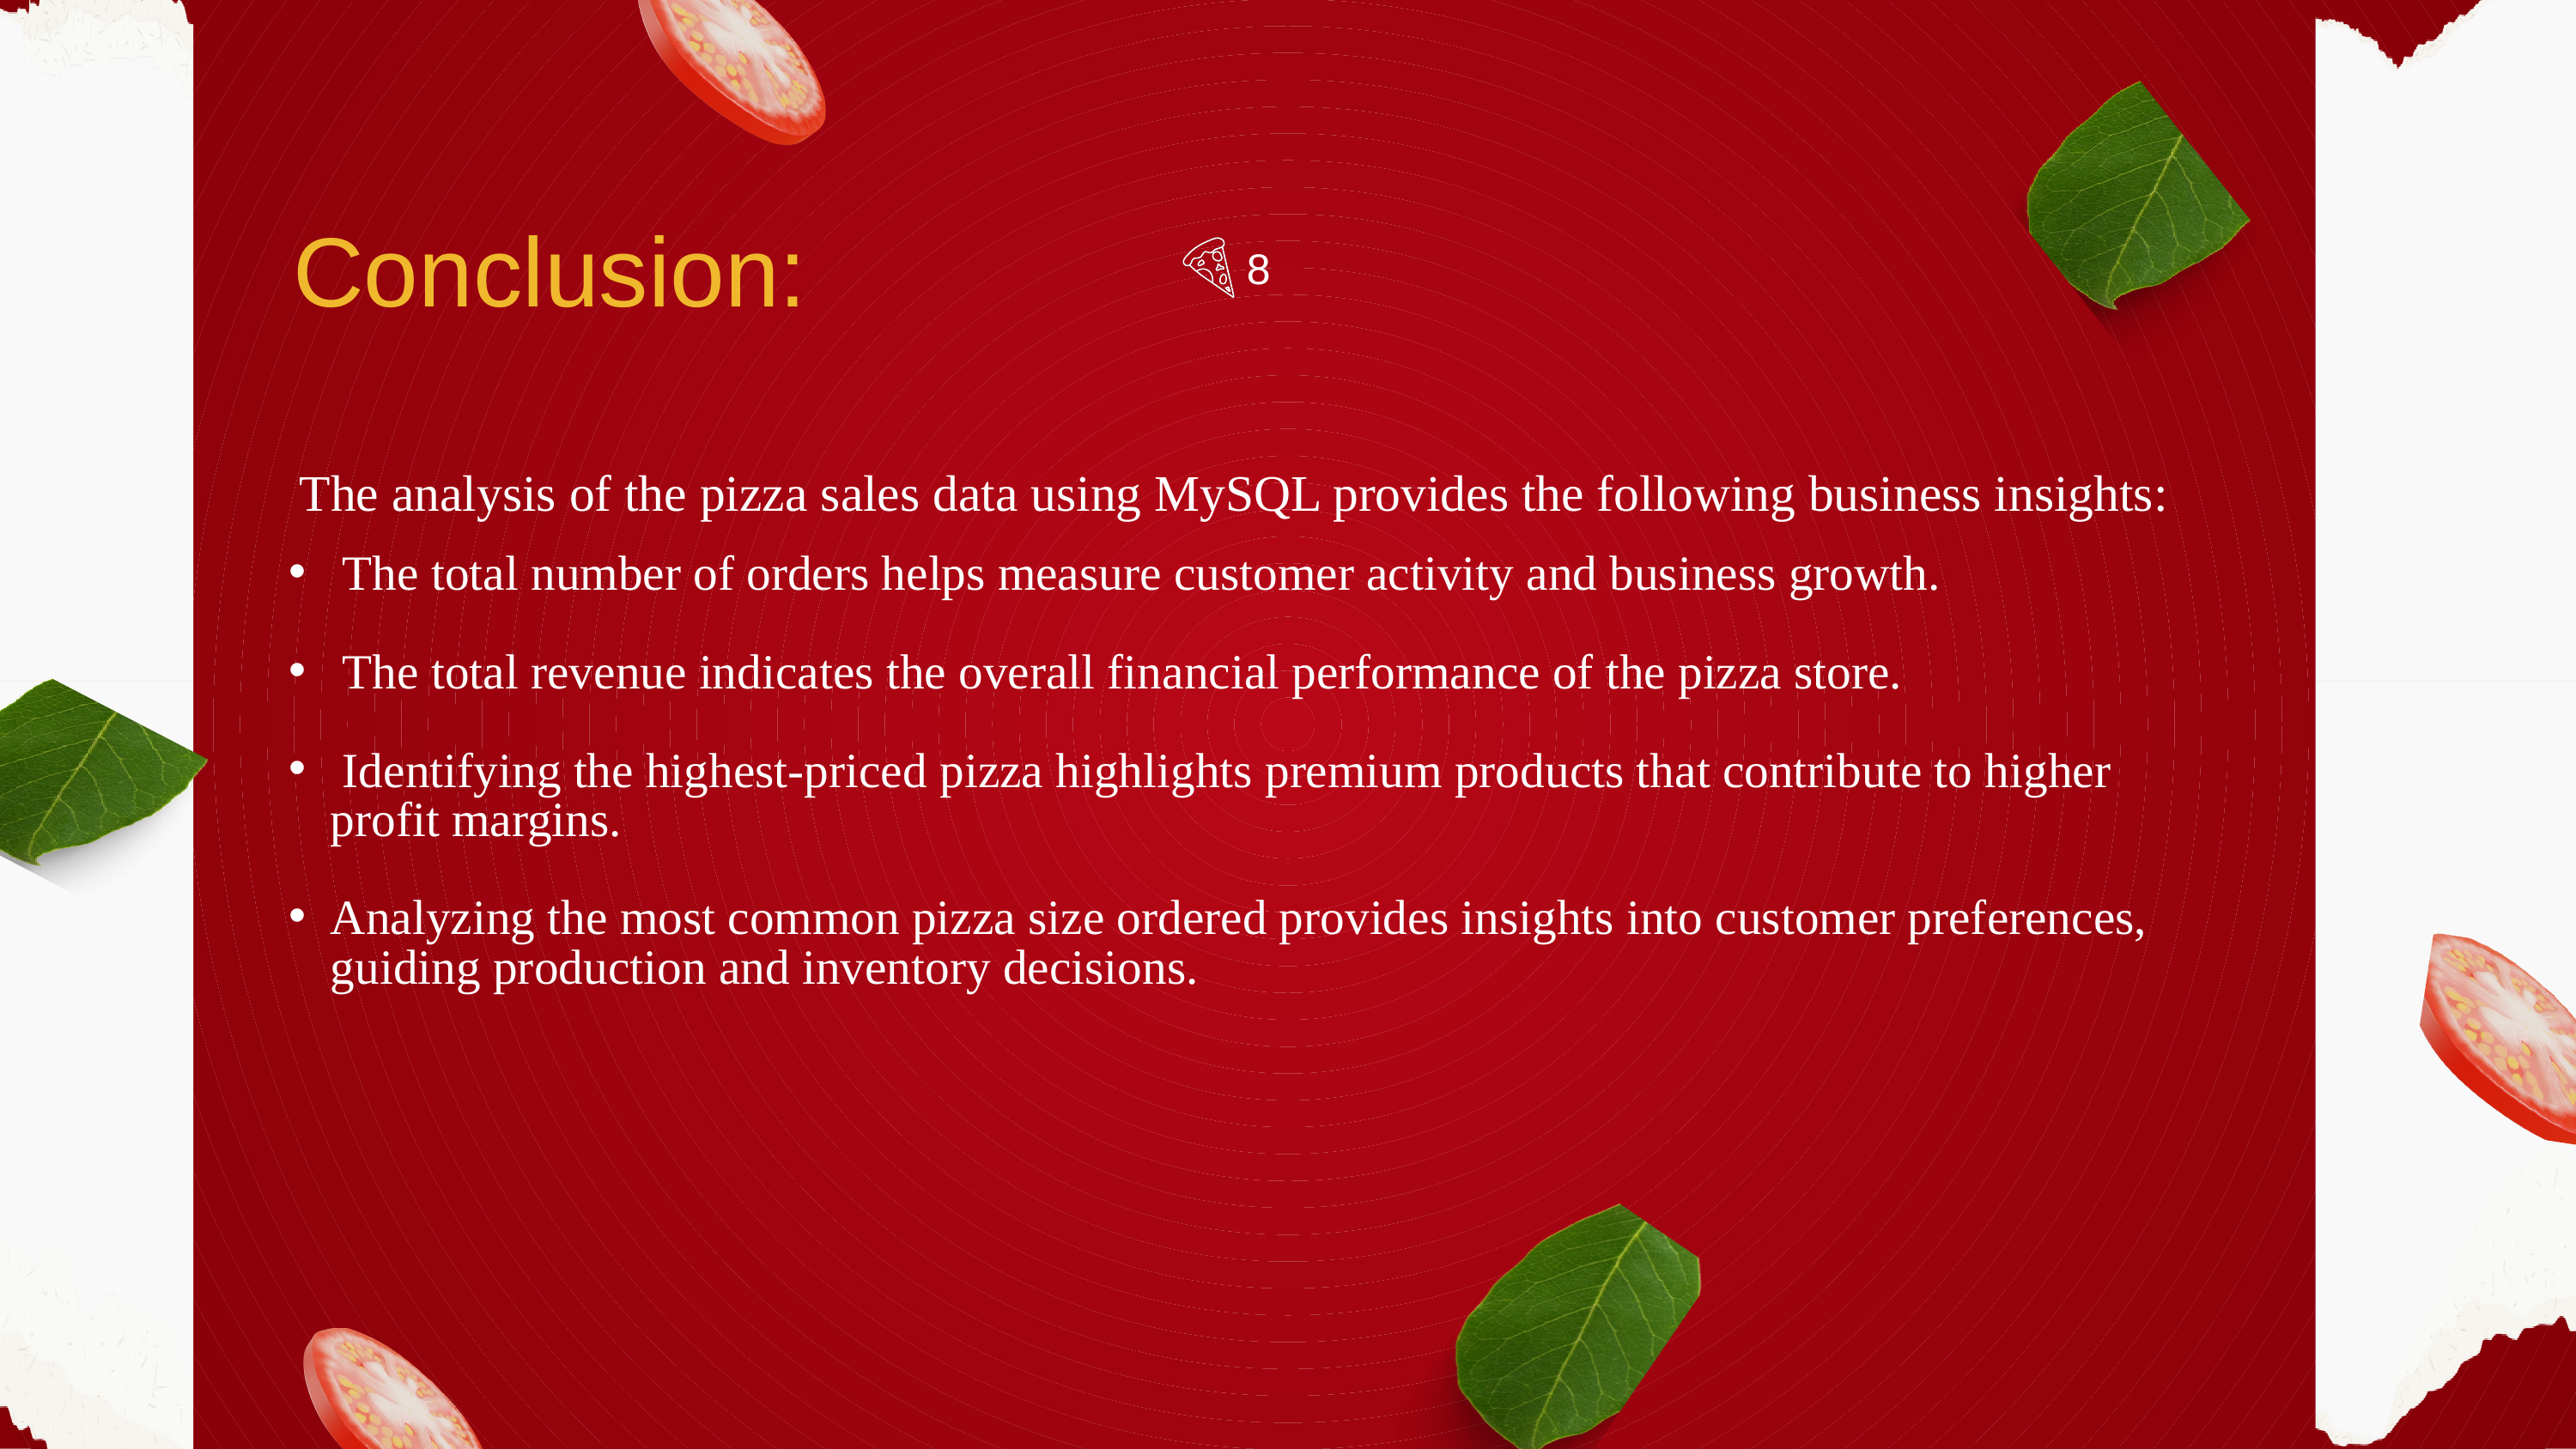

Conclusion:

8

The analysis of the pizza sales data using MySQL provides the following business insights:

 The total number of orders helps measure customer activity and business growth.

 The total revenue indicates the overall financial performance of the pizza store.

 Identifying the highest-priced pizza highlights premium products that contribute to higher profit margins.

Analyzing the most common pizza size ordered provides insights into customer preferences, guiding production and inventory decisions.